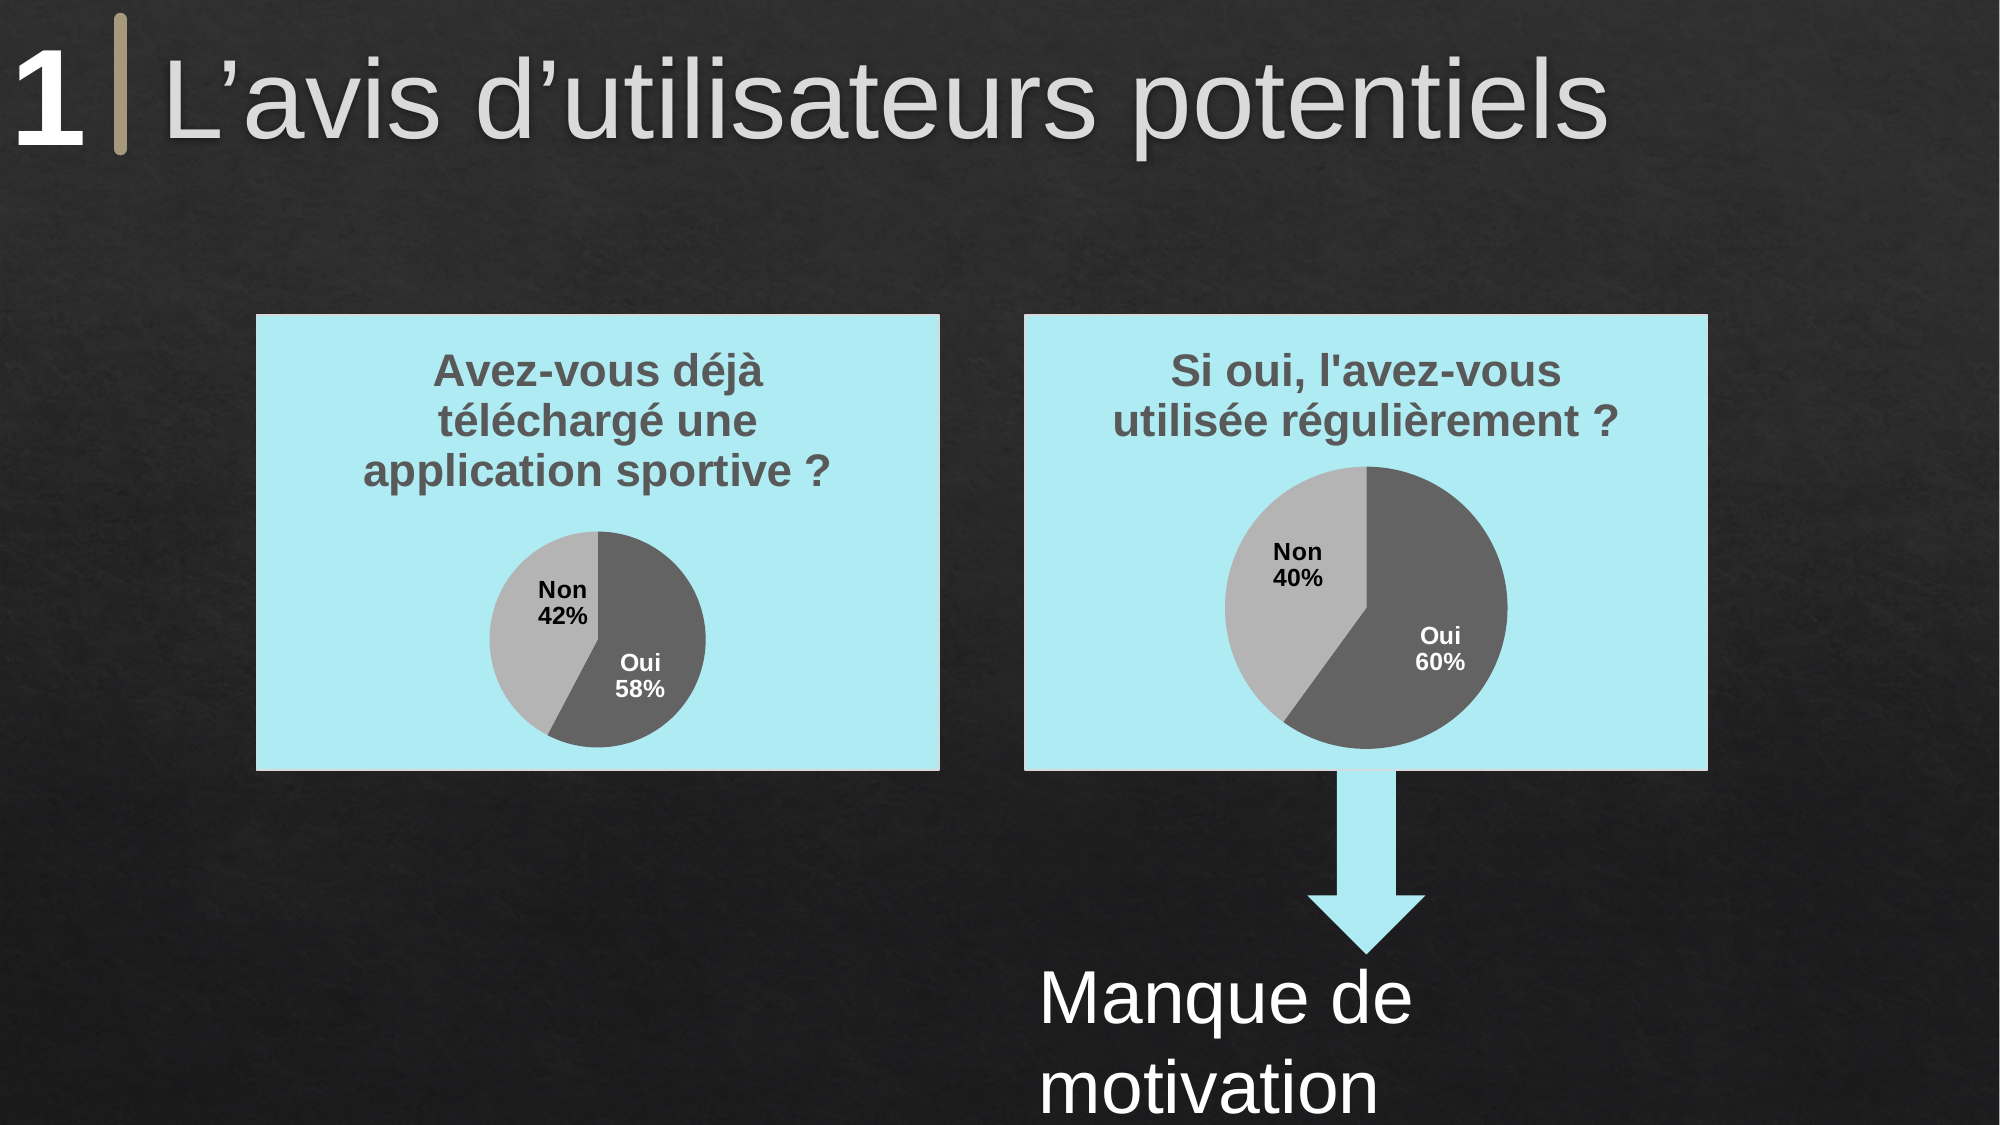

# L’avis d’utilisateurs potentiels
1

### Chart:

| Category | Avez-vous déjà téléchargé une application sportive ? |
|---|---|
| Oui | 57.7 |
| Non | 42.3 |

### Chart:

| Category | Si oui, l'avez-vous utilisée régulièrement ? |
|---|---|
| Oui | 60.0 |
| Non | 40.0 |
Manque de motivation